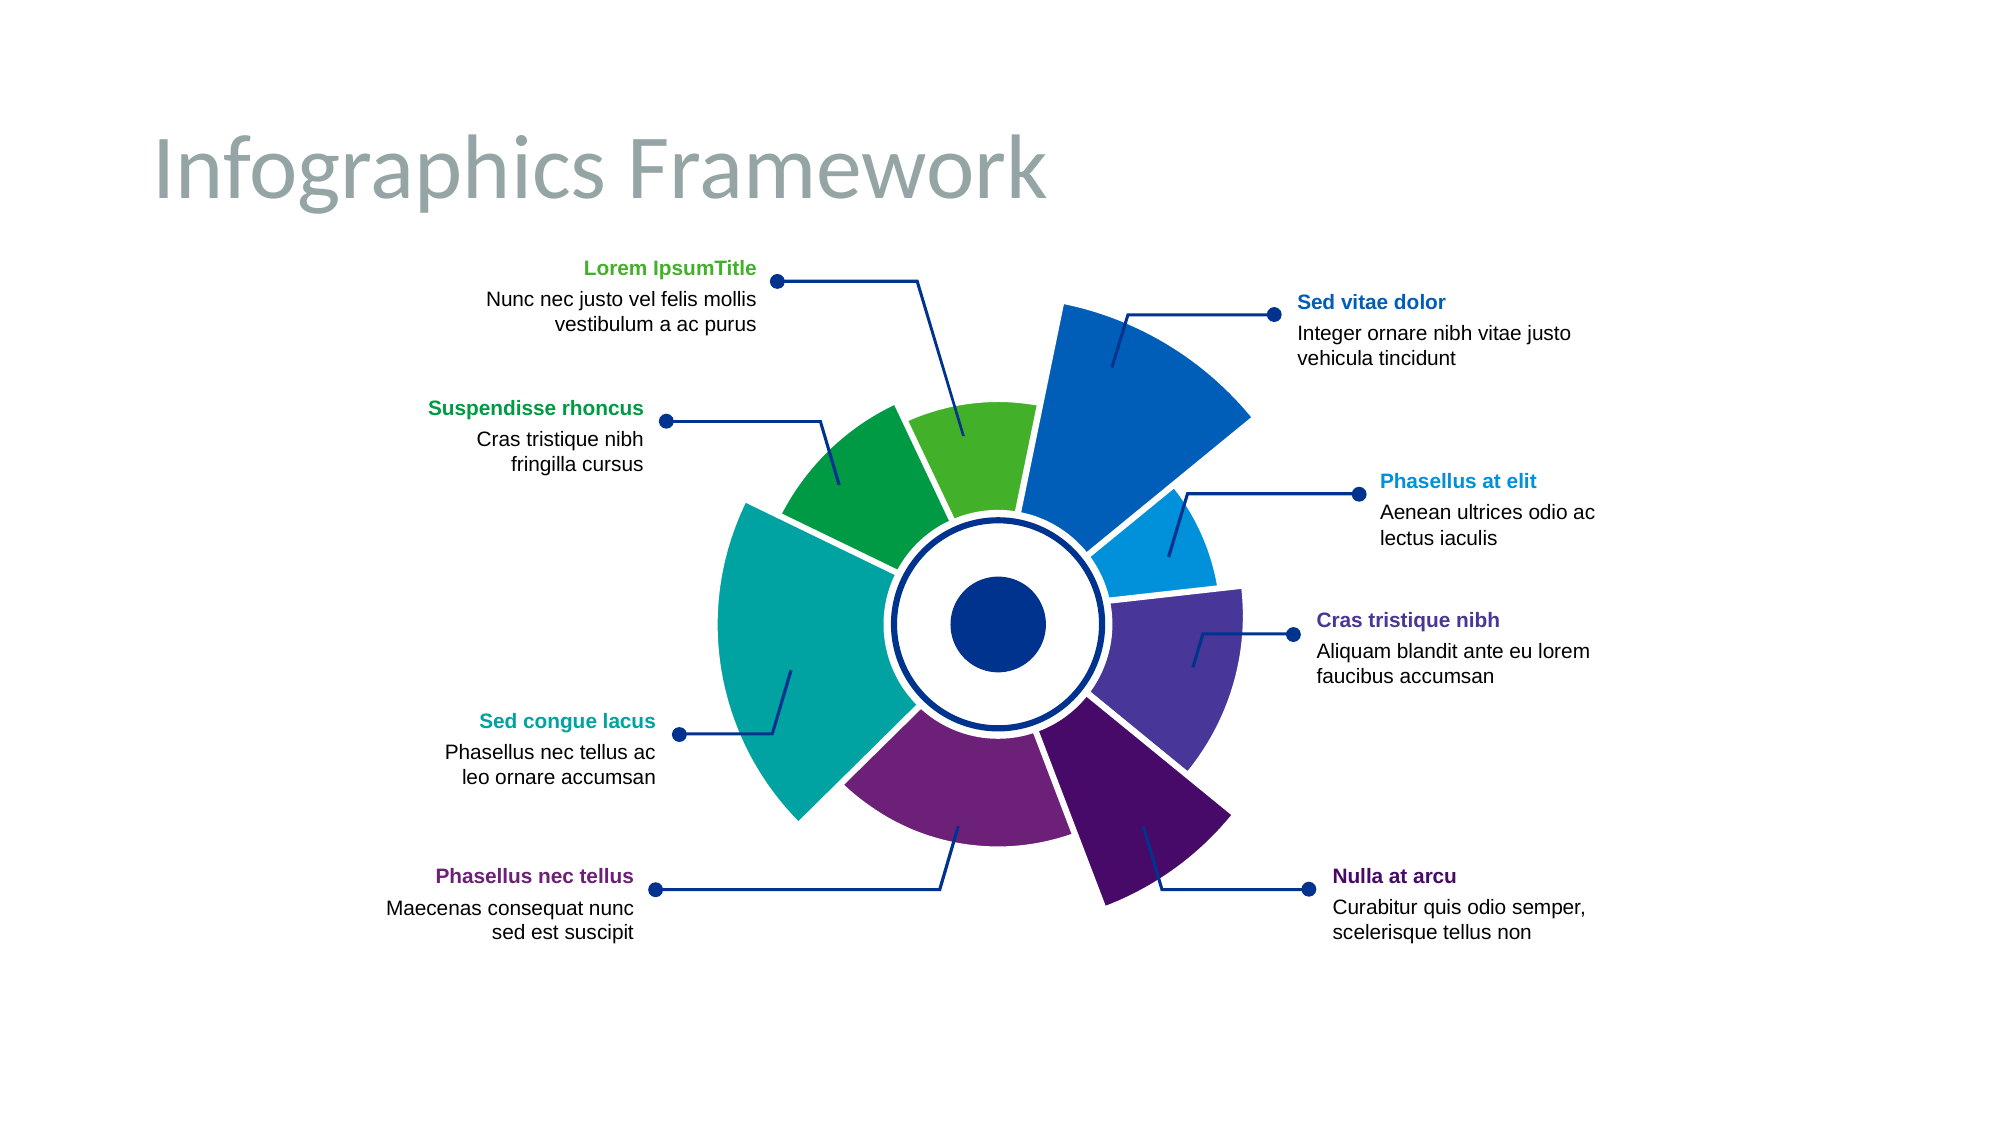

# Infographics Framework
Lorem IpsumTitle
Nunc nec justo vel felis mollis vestibulum a ac purus

Sed vitae dolor
Integer ornare nibh vitae justo vehicula tincidunt

Suspendisse rhoncus
Cras tristique nibh fringilla cursus

Phasellus at elit
Aenean ultrices odio ac lectus iaculis

☺

☺

Cras tristique nibh
Aliquam blandit ante eu lorem faucibus accumsan

Sed congue lacus
Phasellus nec tellus ac leo ornare accumsan

Nulla at arcu
Curabitur quis odio semper, scelerisque tellus non
Phasellus nec tellus
Maecenas consequat nunc sed est suscipit